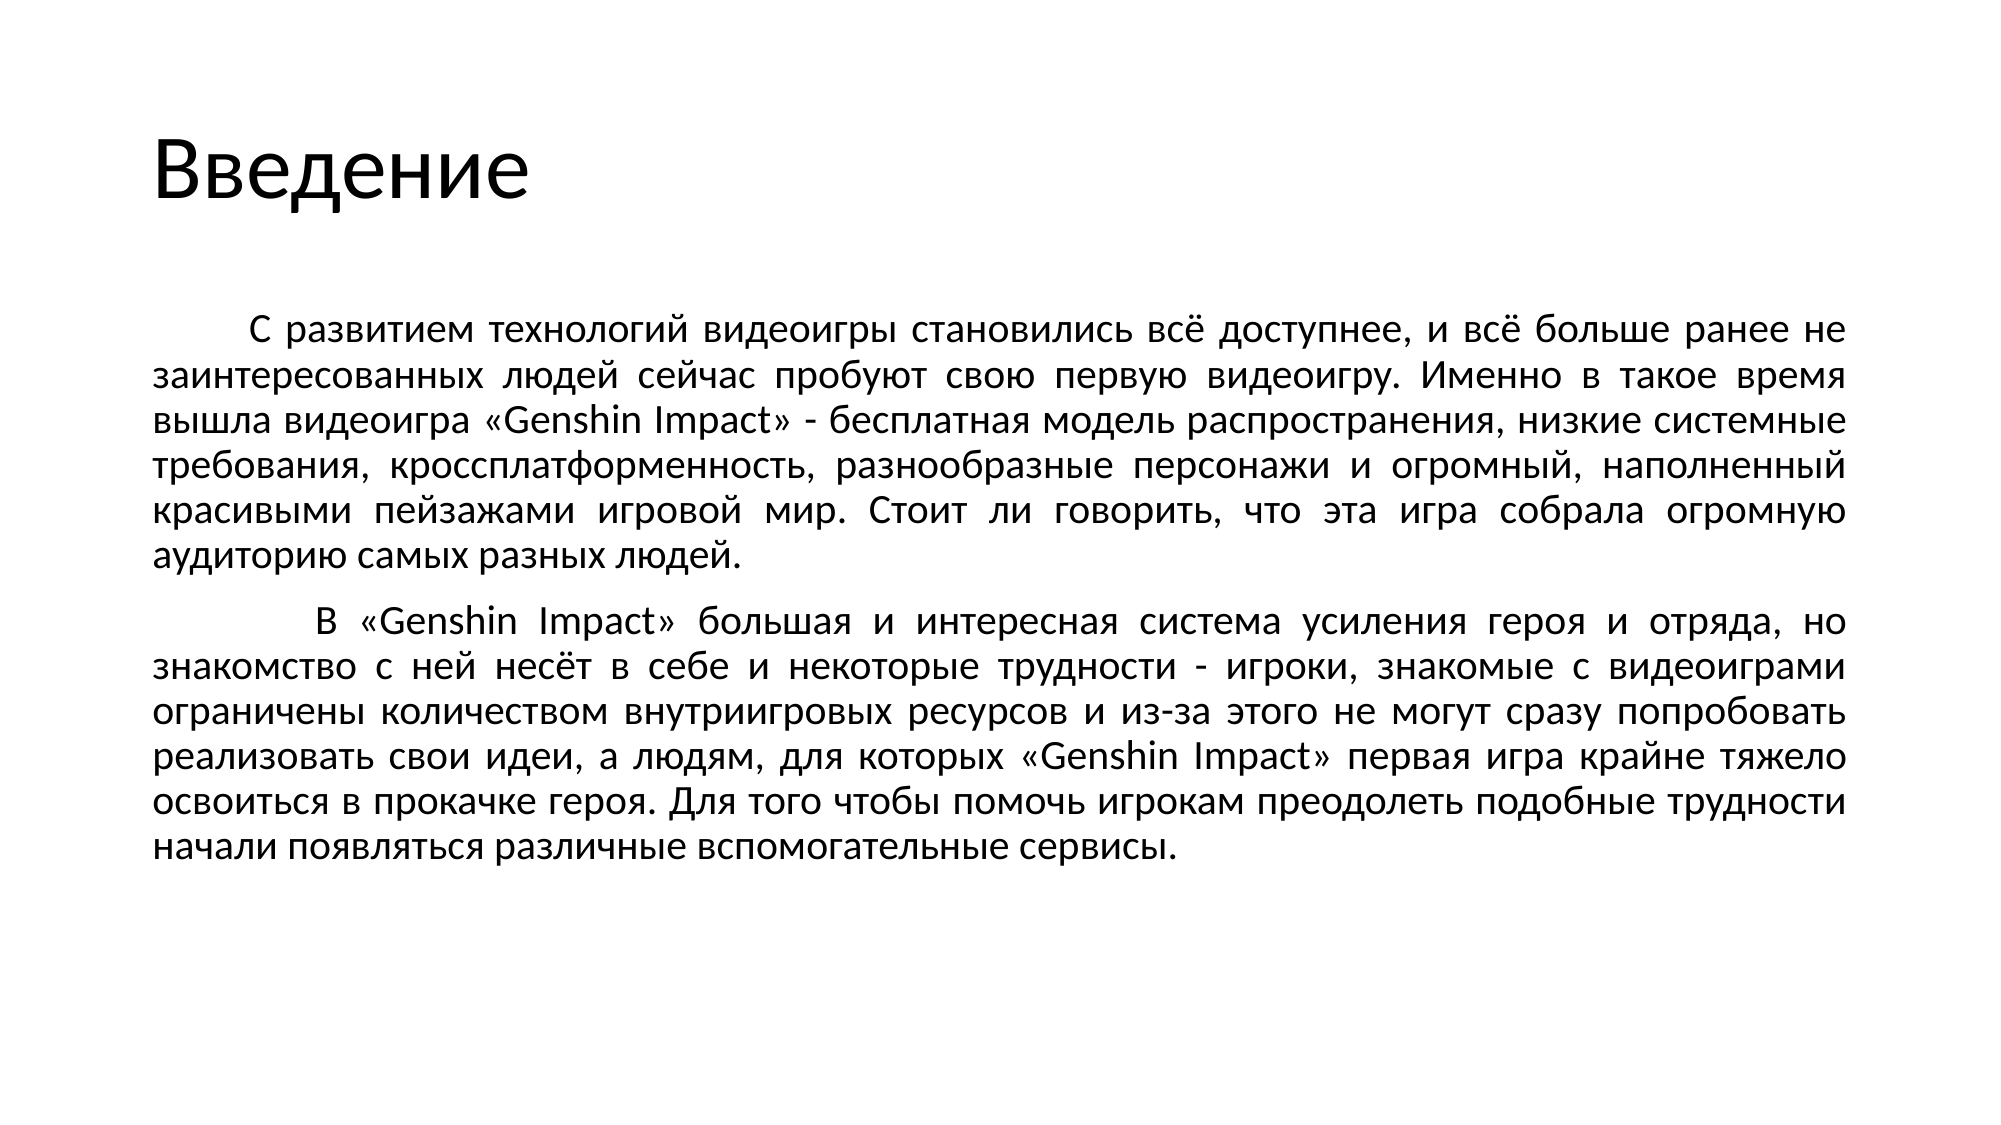

# Введение
       С развитием технологий видеоигры становились всё доступнее, и всё больше ранее не заинтересованных людей сейчас пробуют свою первую видеоигру. Именно в такое время вышла видеоигра «Genshin Impact» - бесплатная модель распространения, низкие системные требования, кроссплатформенность, разнообразные персонажи и огромный, наполненный красивыми пейзажами игровой мир. Стоит ли говорить, что эта игра собрала огромную аудиторию самых разных людей.
        В «Genshin Impact» большая и интересная система усиления героя и отряда, но знакомство с ней несёт в себе и некоторые трудности - игроки, знакомые с видеоиграми ограничены количеством внутриигровых ресурсов и из-за этого не могут сразу попробовать реализовать свои идеи, а людям, для которых «Genshin Impact» первая игра крайне тяжело освоиться в прокачке героя. Для того чтобы помочь игрокам преодолеть подобные трудности начали появляться различные вспомогательные сервисы.